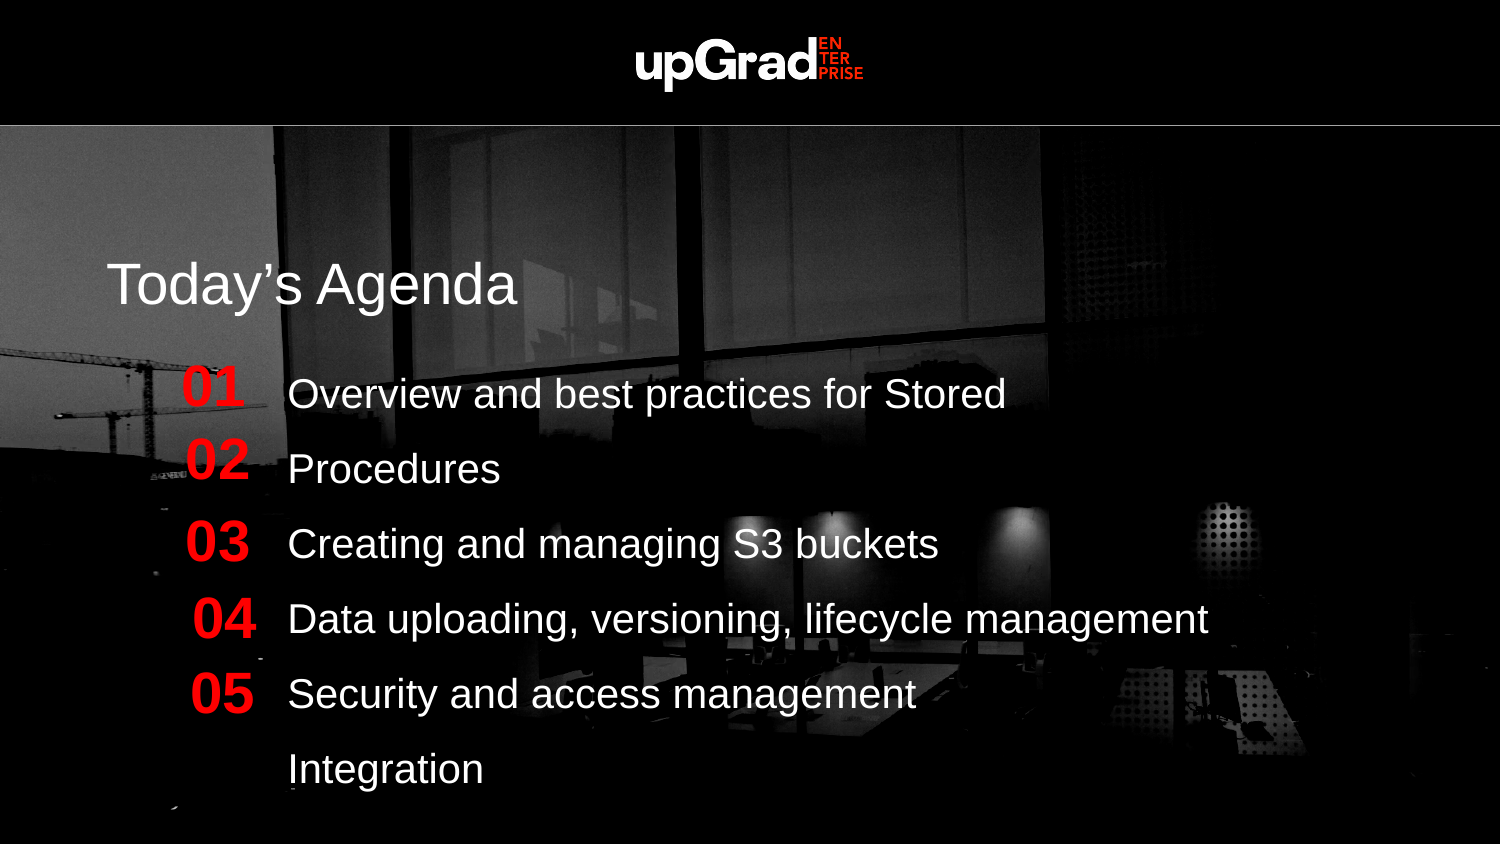

Today’s Agenda
Overview and best practices for Stored Procedures
Creating and managing S3 buckets
Data uploading, versioning, lifecycle management
Security and access management
Integration
01
02
03
04
05